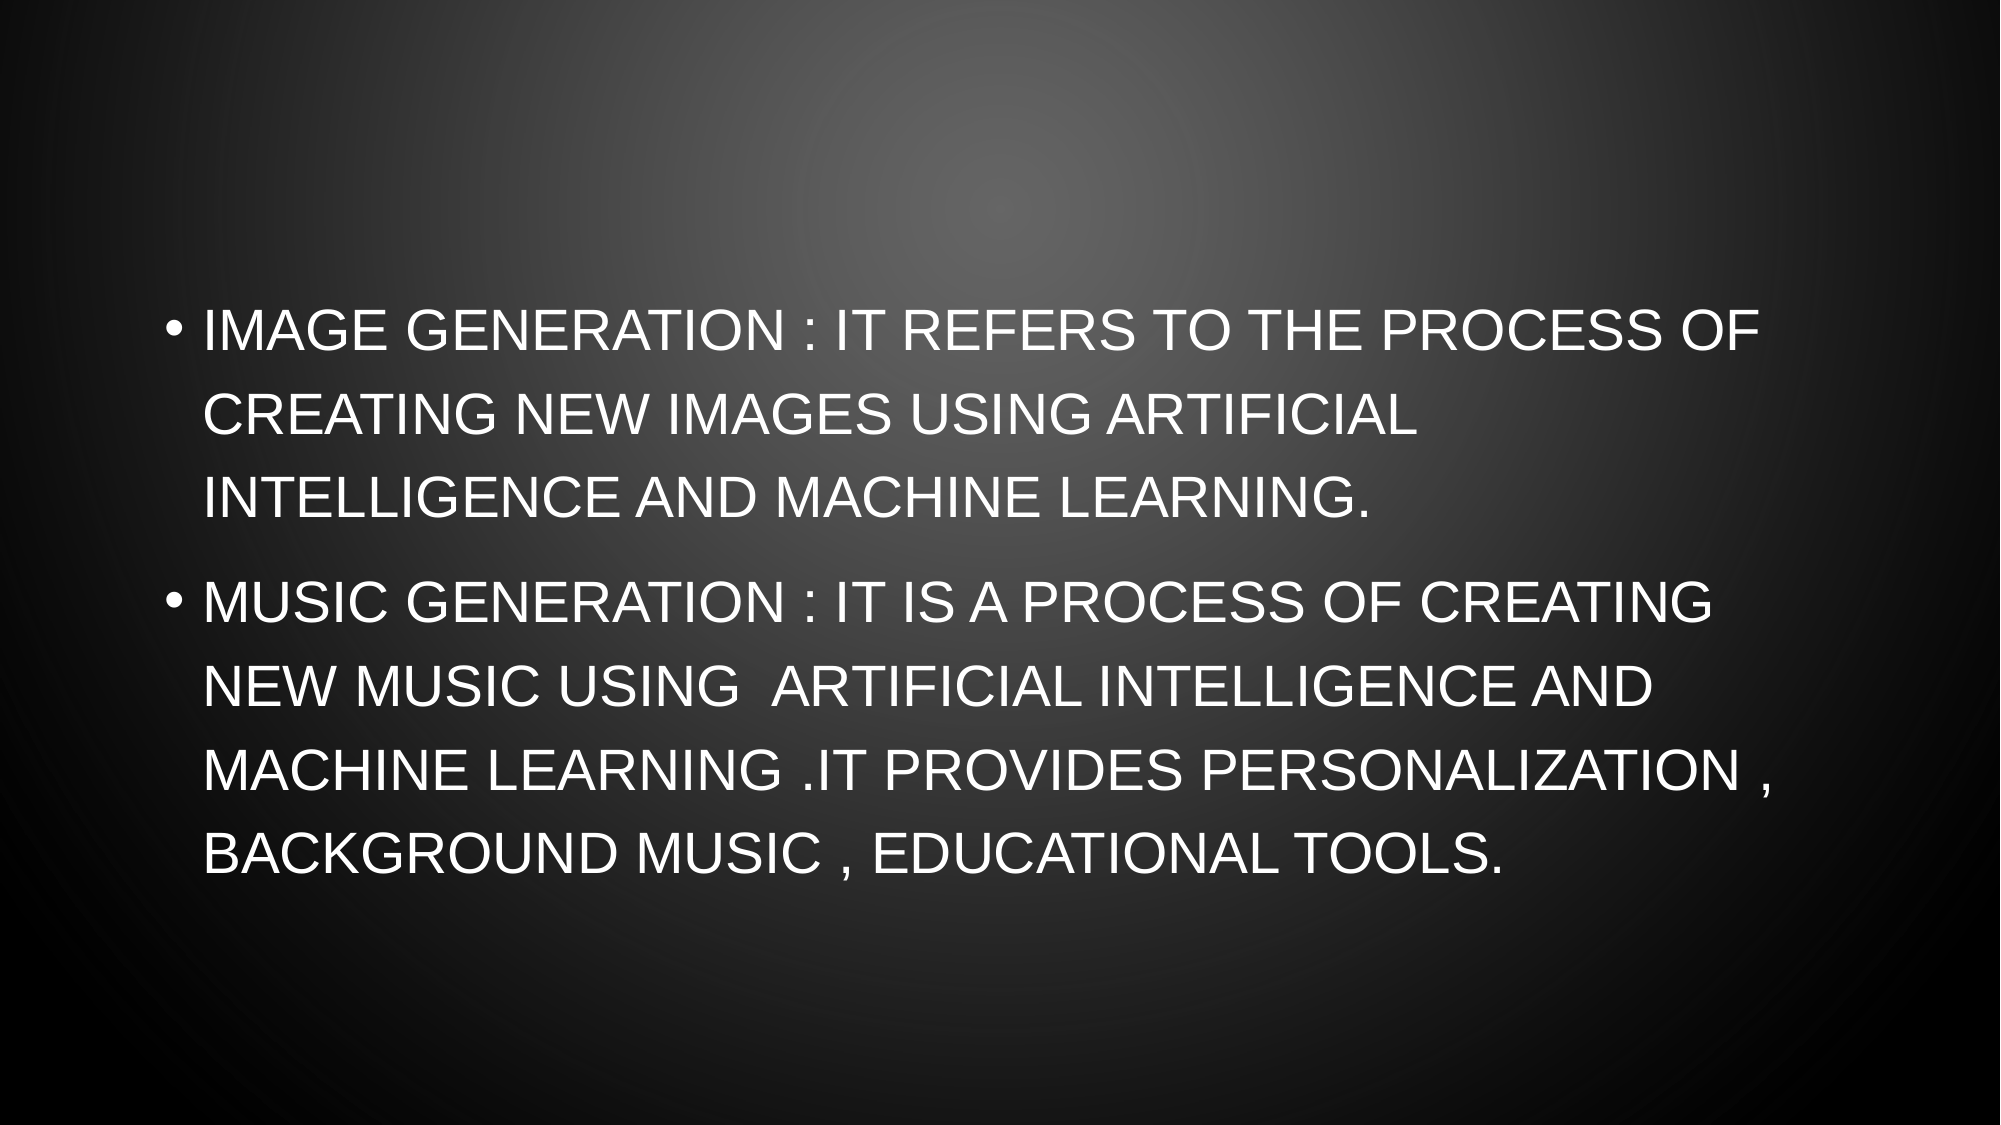

Image Generation : It refers to the process of creating new images using artificial intelligence and machine learning.
Music Generation : It is a process of creating new music using  Artificial Intelligence and Machine Learning .It provides personalization , background music , educational tools.